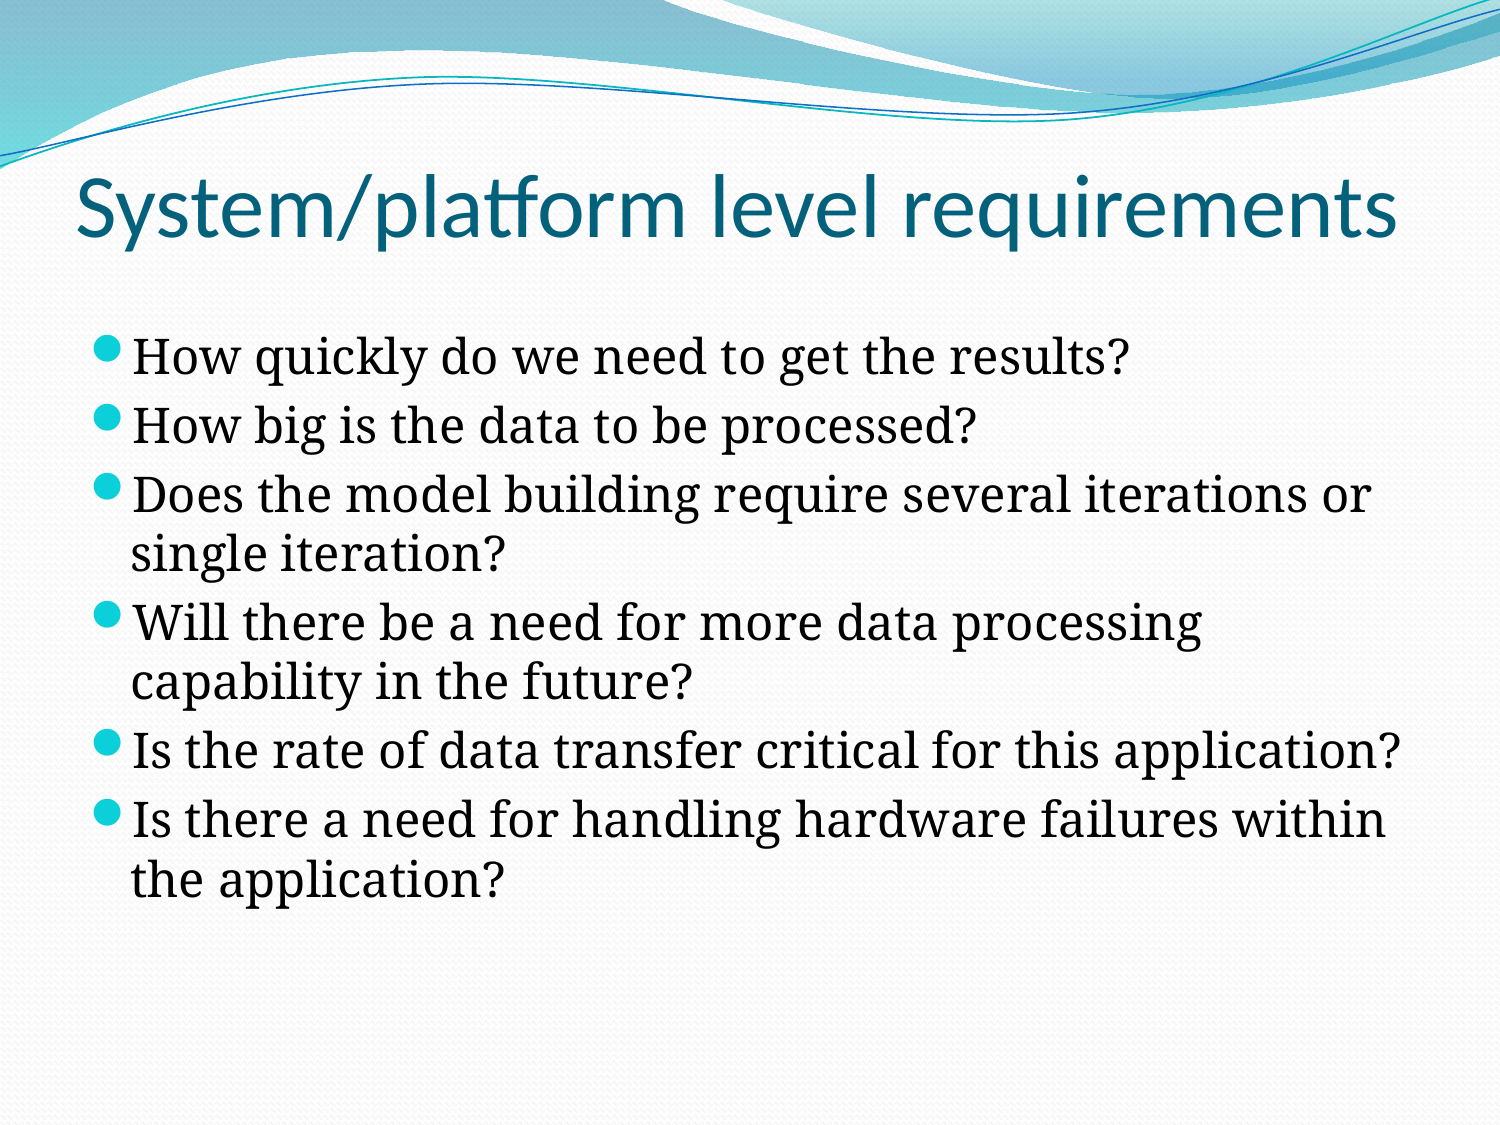

# System/platform level requirements
How quickly do we need to get the results?
How big is the data to be processed?
Does the model building require several iterations or single iteration?
Will there be a need for more data processing capability in the future?
Is the rate of data transfer critical for this application?
Is there a need for handling hardware failures within the application?